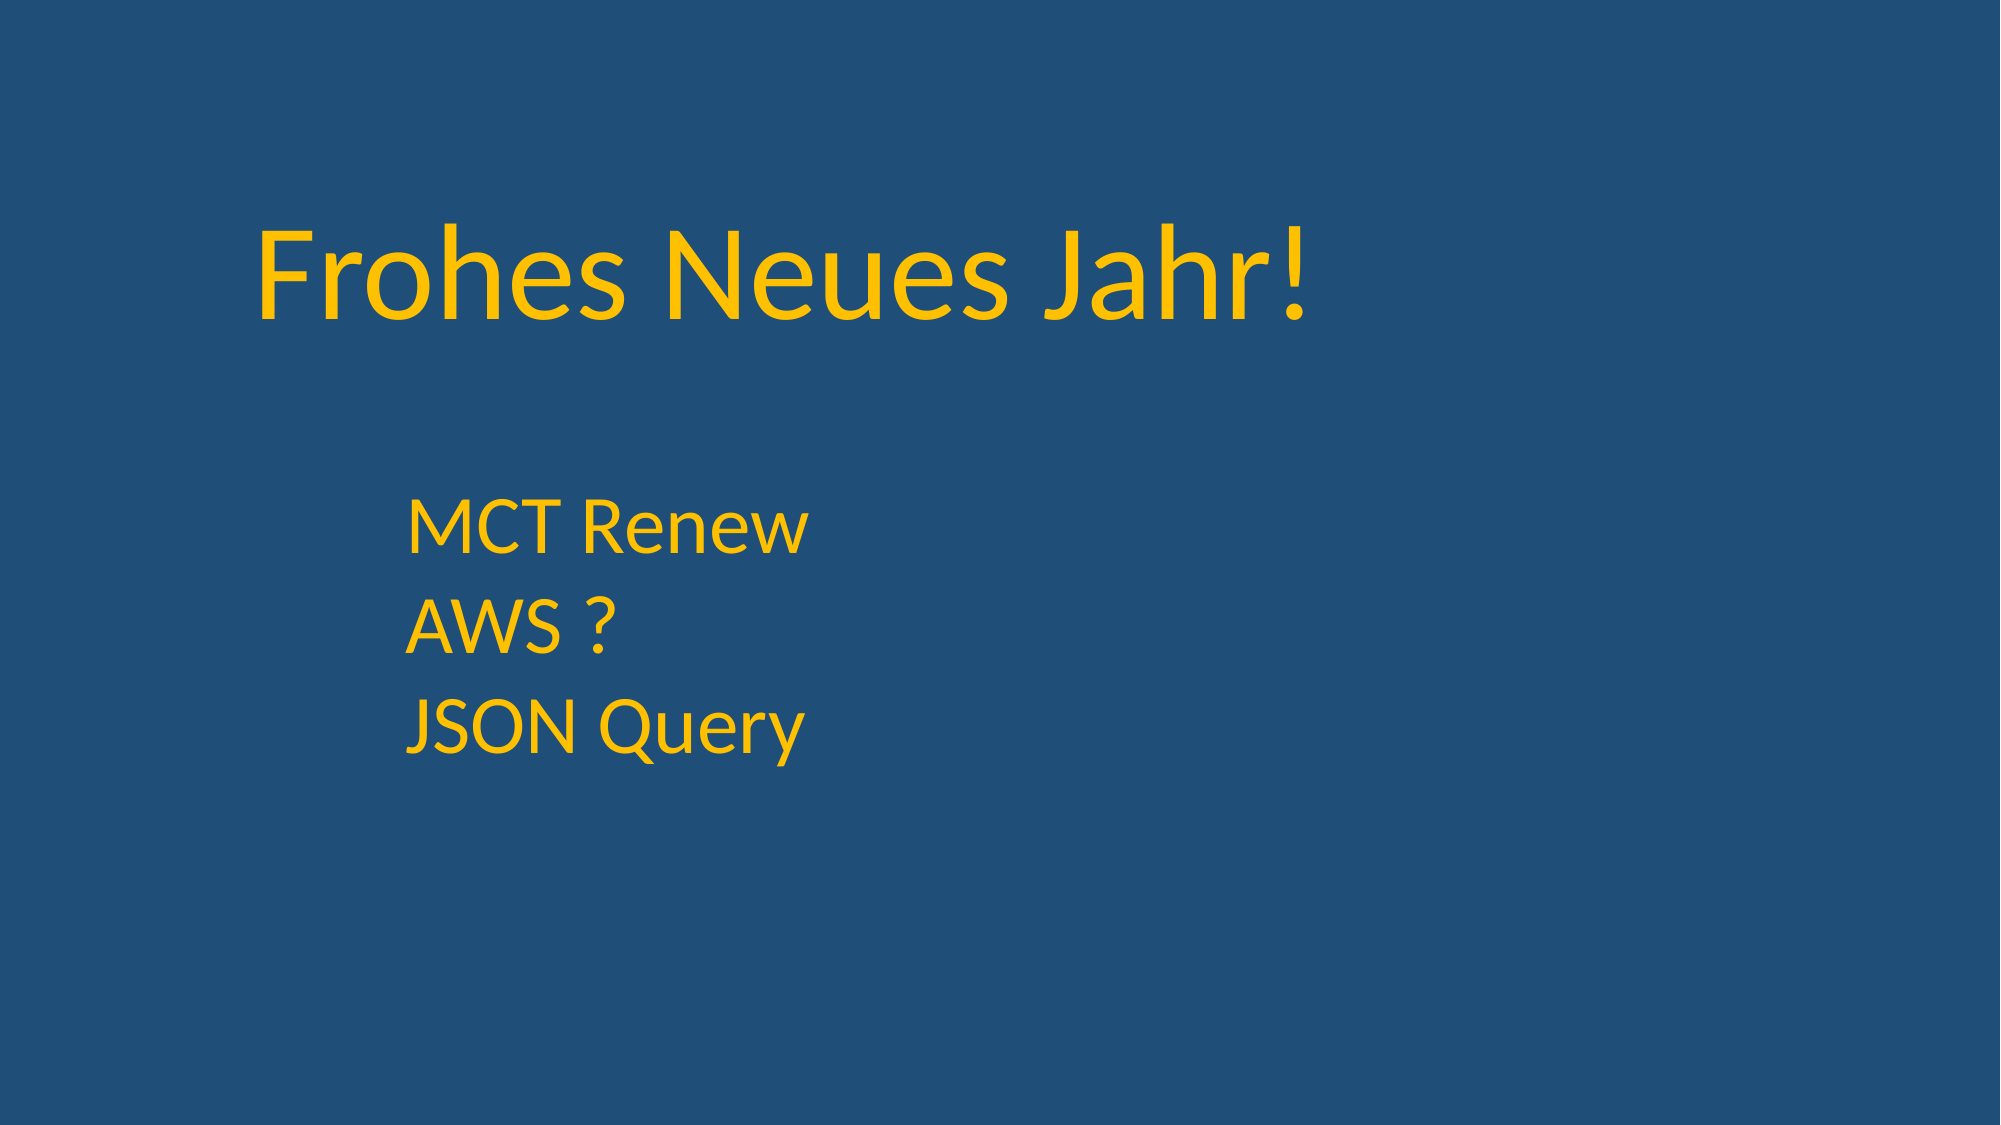

Frohes Neues Jahr!
MCT Renew
AWS ?
JSON Query